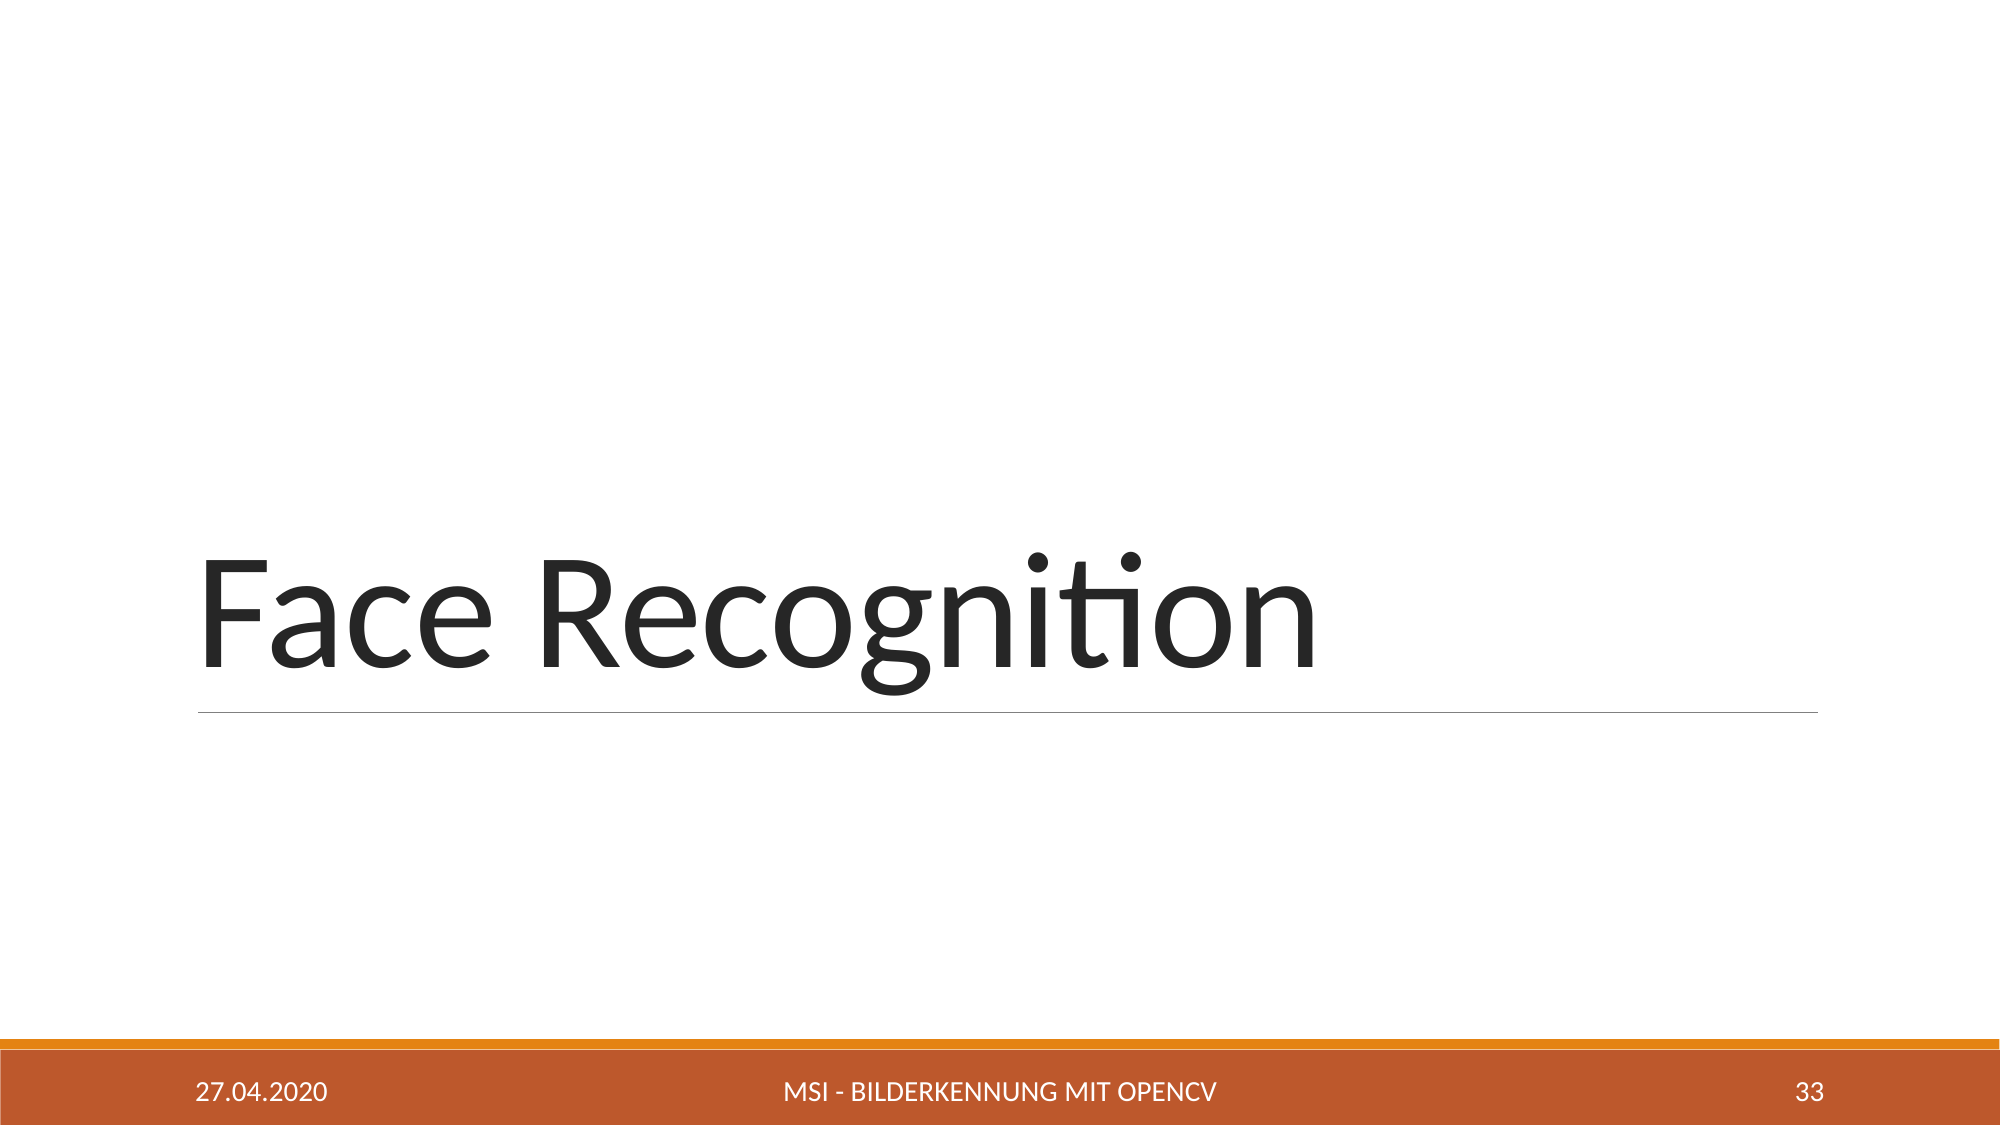

# Face Recognition
27.04.2020
MSI - Bilderkennung mit OpenCV
33